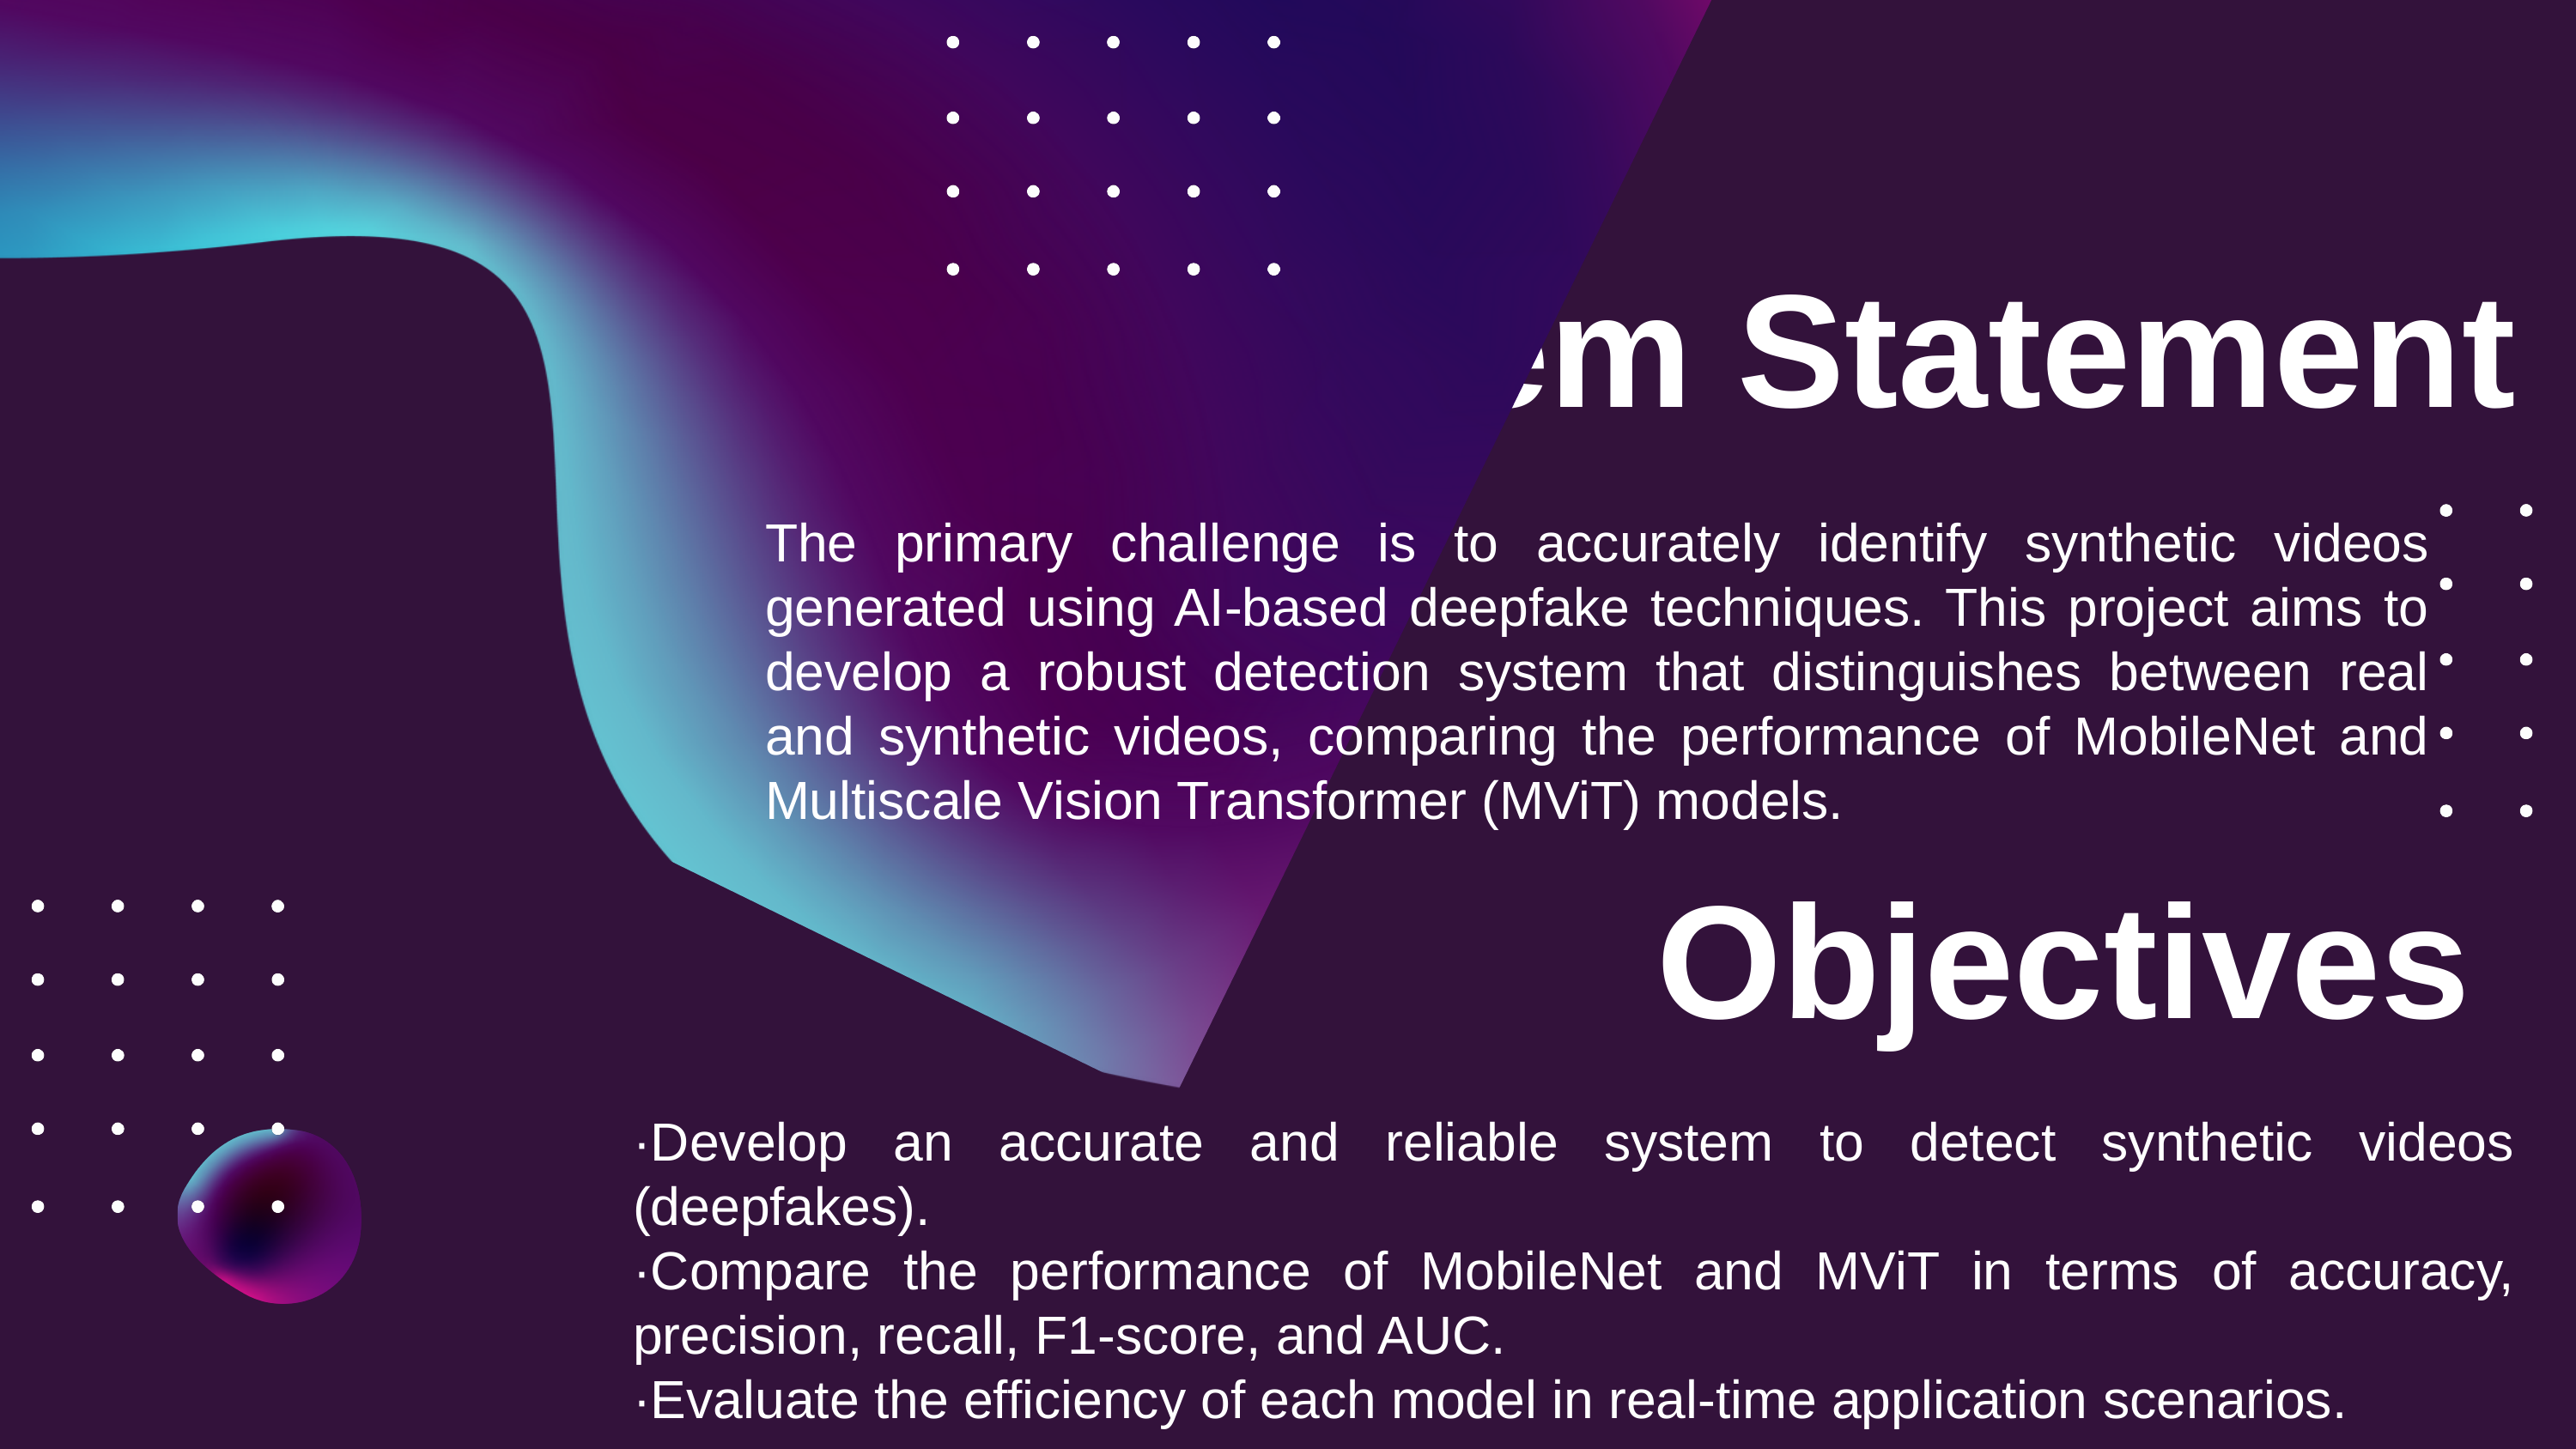

Problem Statement

The primary challenge is to accurately identify synthetic videos generated using AI-based deepfake techniques. This project aims to develop a robust detection system that distinguishes between real and synthetic videos, comparing the performance of MobileNet and Multiscale Vision Transformer (MViT) models.

Objectives

·Develop an accurate and reliable system to detect synthetic videos (deepfakes).
·Compare the performance of MobileNet and MViT in terms of accuracy, precision, recall, F1-score, and AUC.
·Evaluate the efficiency of each model in real-time application scenarios.